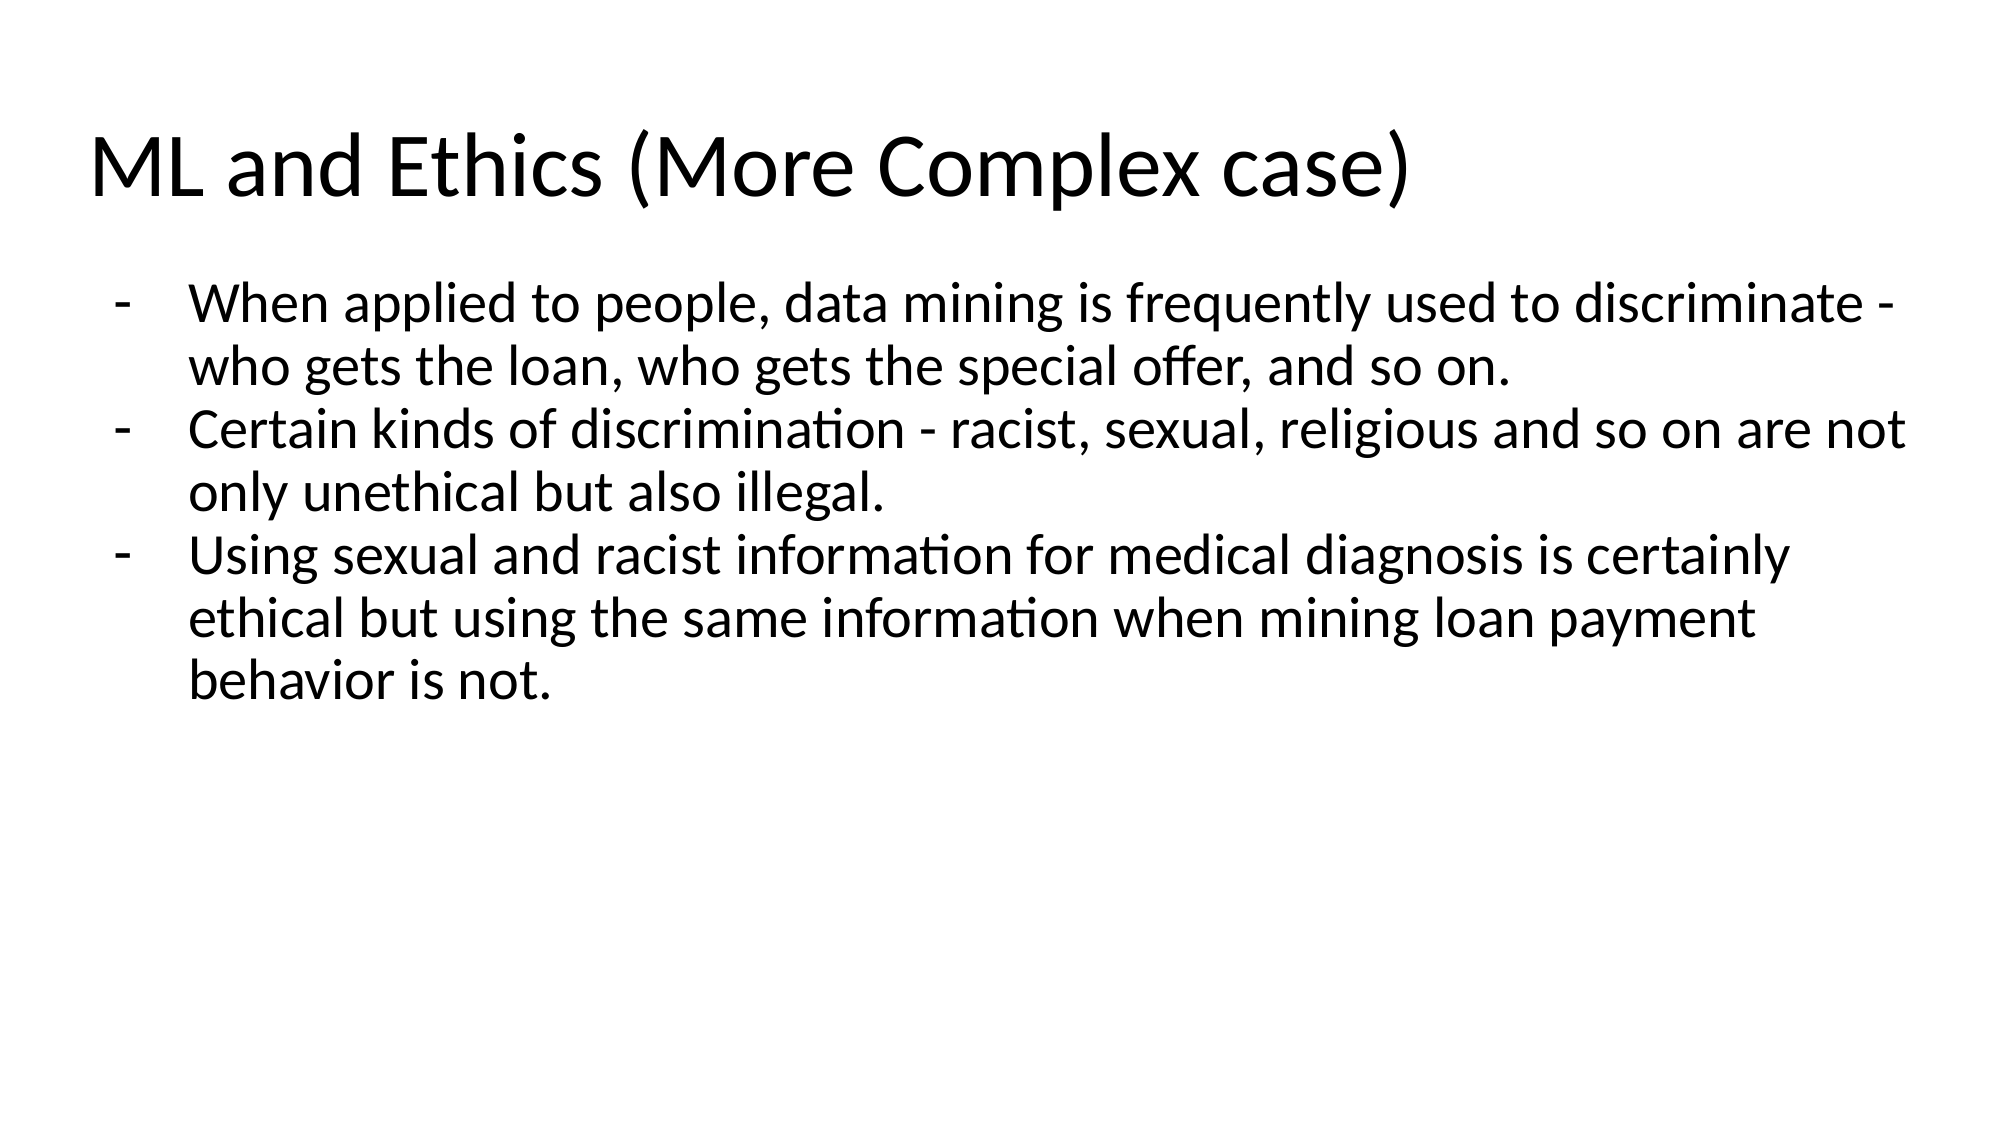

# ML and Ethics (More Complex case)
When applied to people, data mining is frequently used to discriminate - who gets the loan, who gets the special offer, and so on.
Certain kinds of discrimination - racist, sexual, religious and so on are not only unethical but also illegal.
Using sexual and racist information for medical diagnosis is certainly ethical but using the same information when mining loan payment behavior is not.